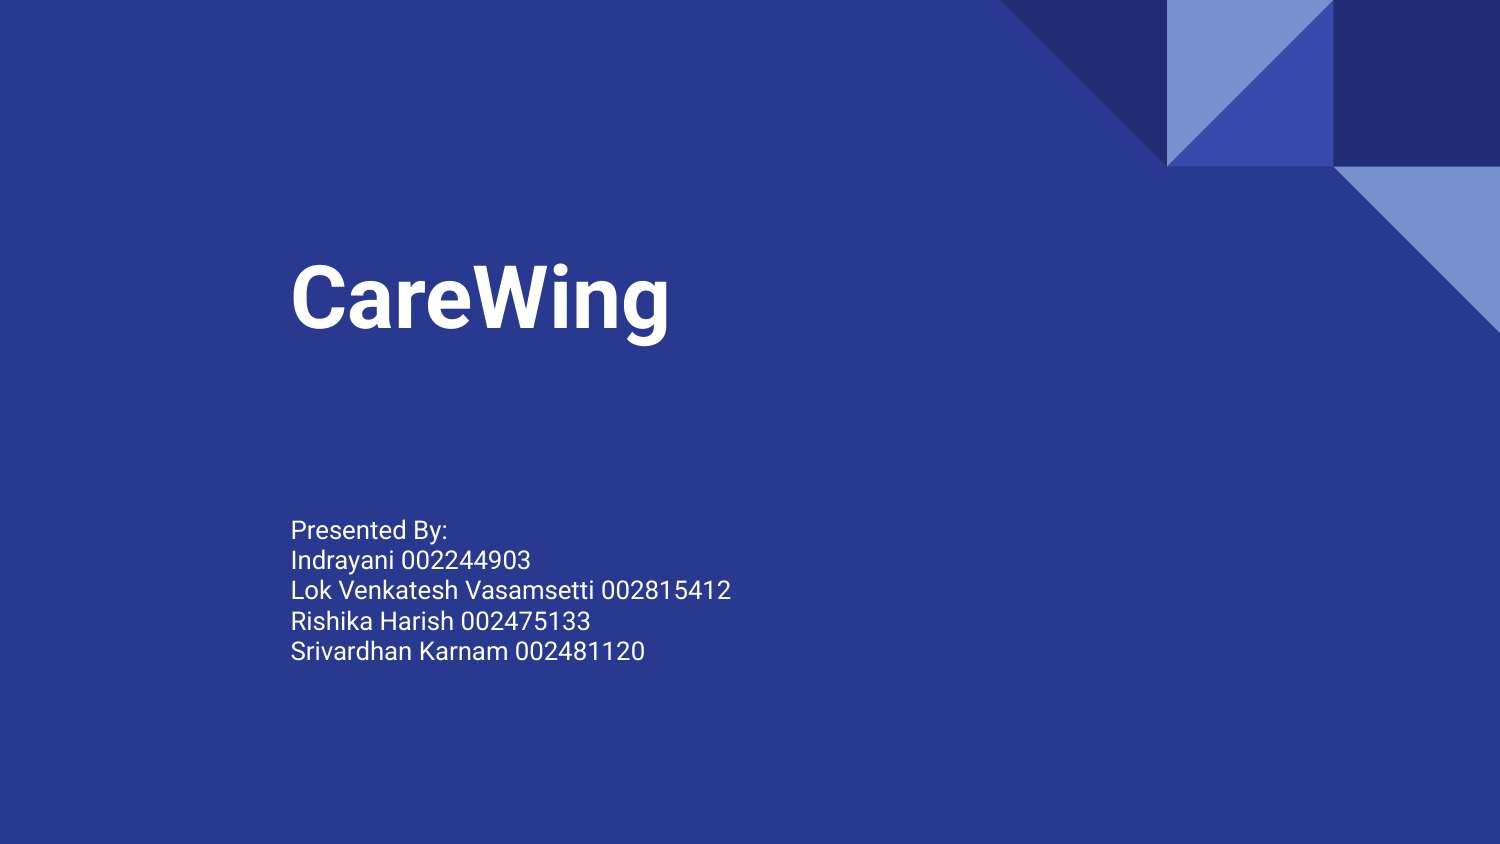

# CareWing
Presented By:
Indrayani 002244903
Lok Venkatesh Vasamsetti 002815412
Rishika Harish 002475133
Srivardhan Karnam 002481120